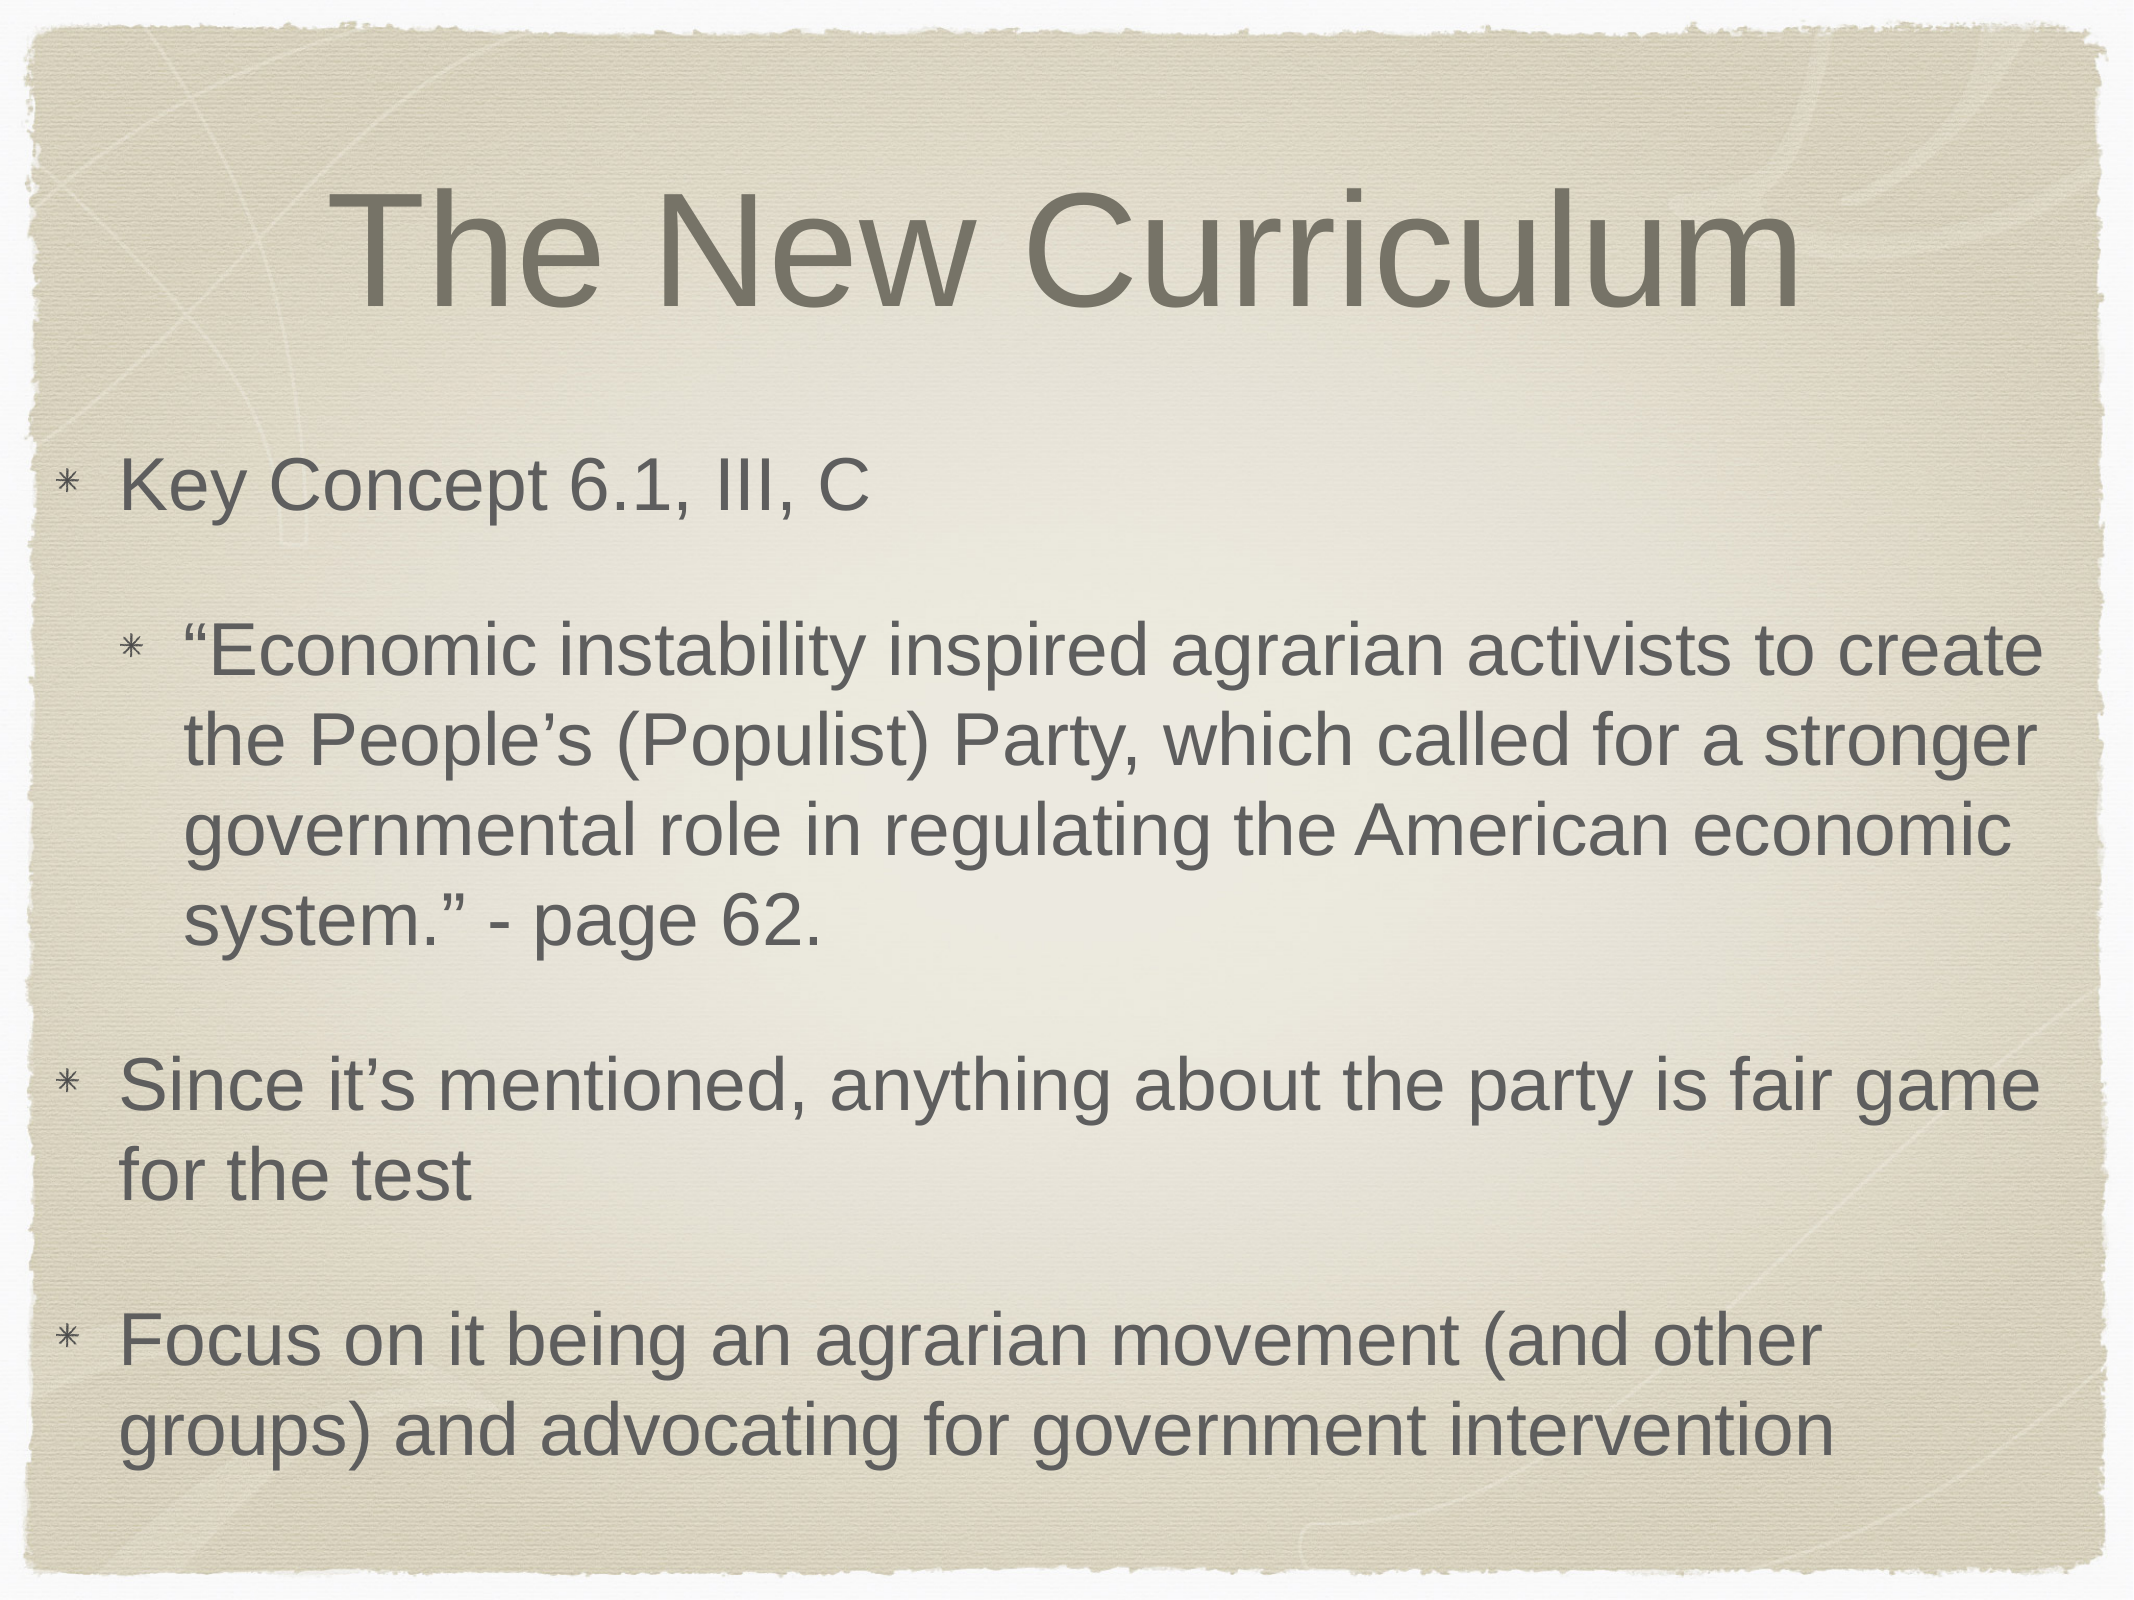

# The New Curriculum
Key Concept 6.1, III, C
“Economic instability inspired agrarian activists to create the People’s (Populist) Party, which called for a stronger governmental role in regulating the American economic system.” - page 62.
Since it’s mentioned, anything about the party is fair game for the test
Focus on it being an agrarian movement (and other groups) and advocating for government intervention